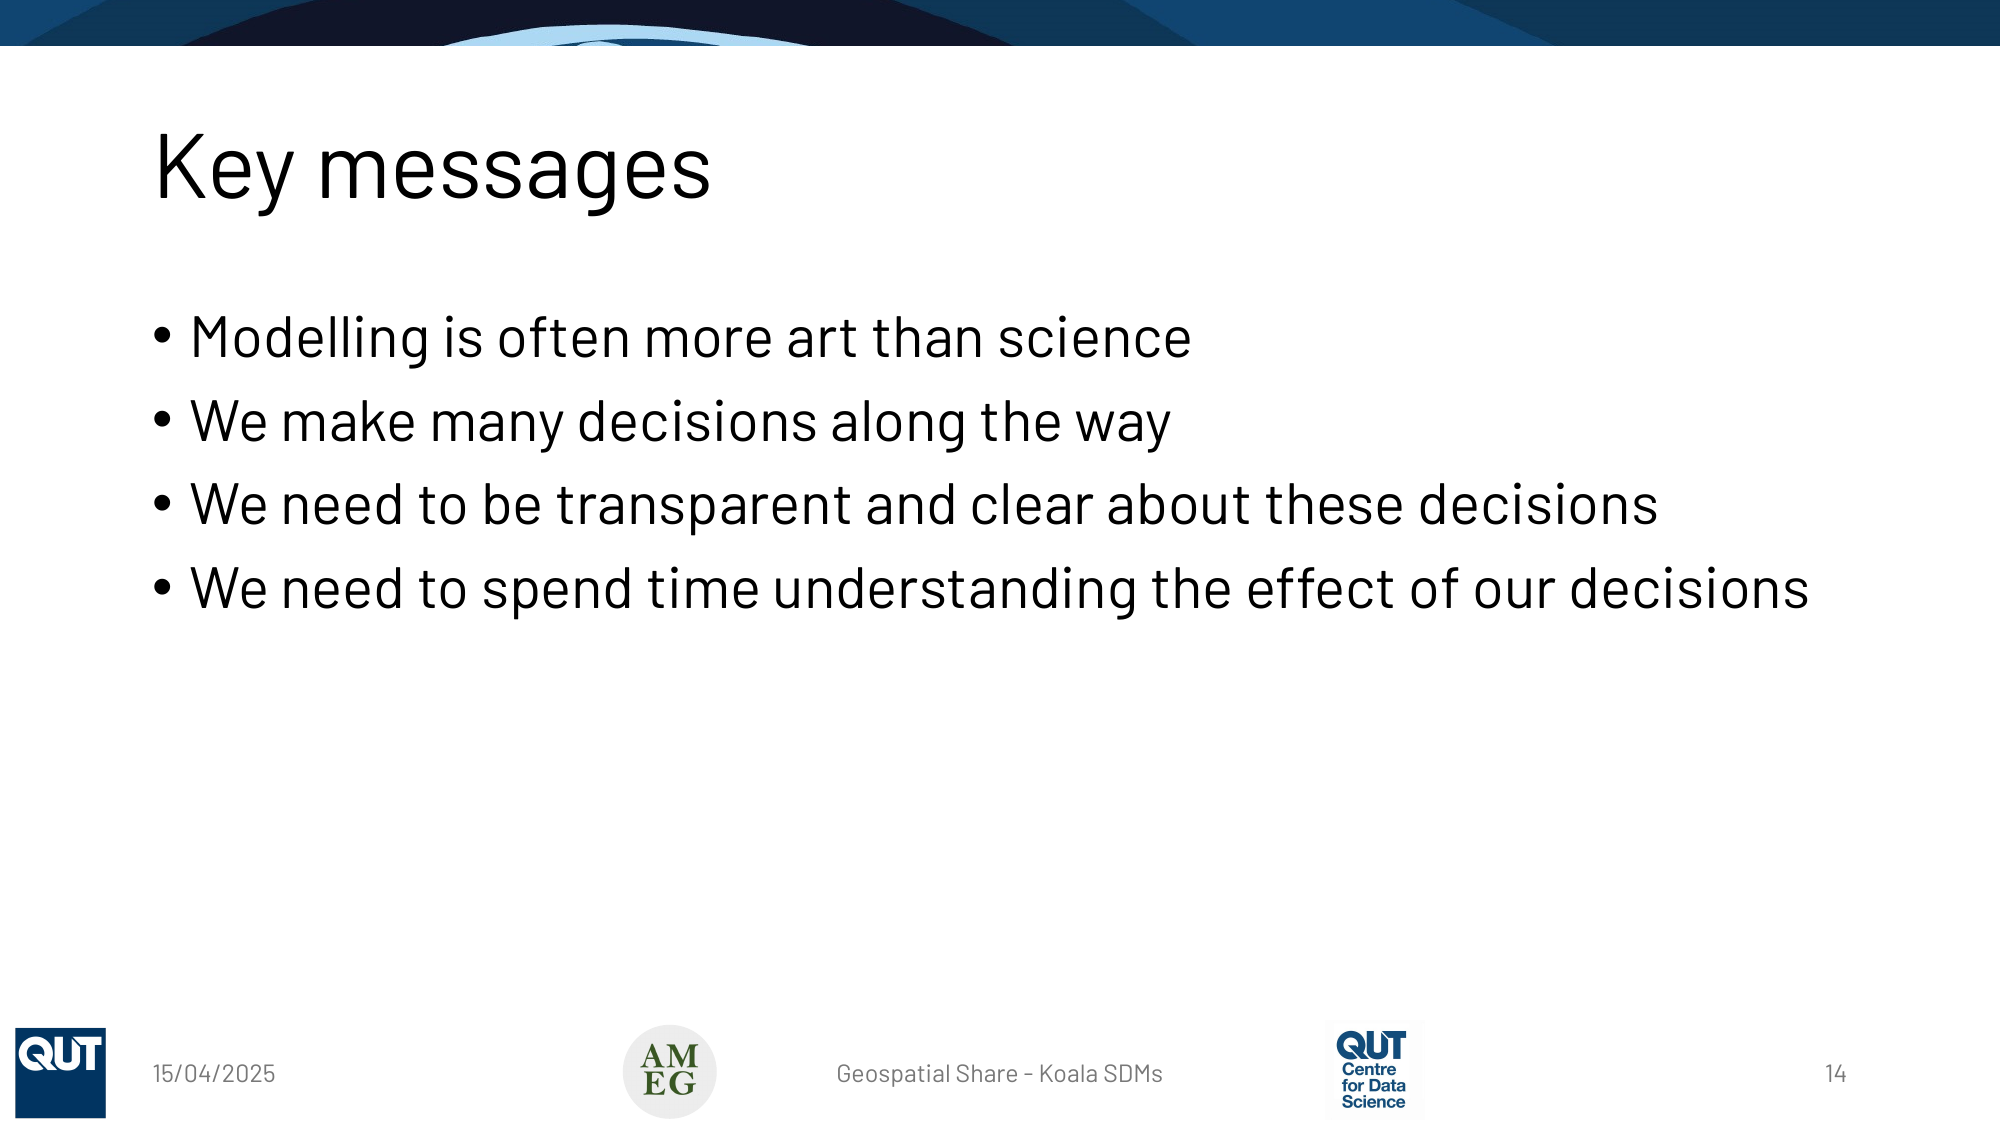

# Key messages
Modelling is often more art than science
We make many decisions along the way
We need to be transparent and clear about these decisions
We need to spend time understanding the effect of our decisions

15/04/2025
Geospatial Share - Koala SDMs
14